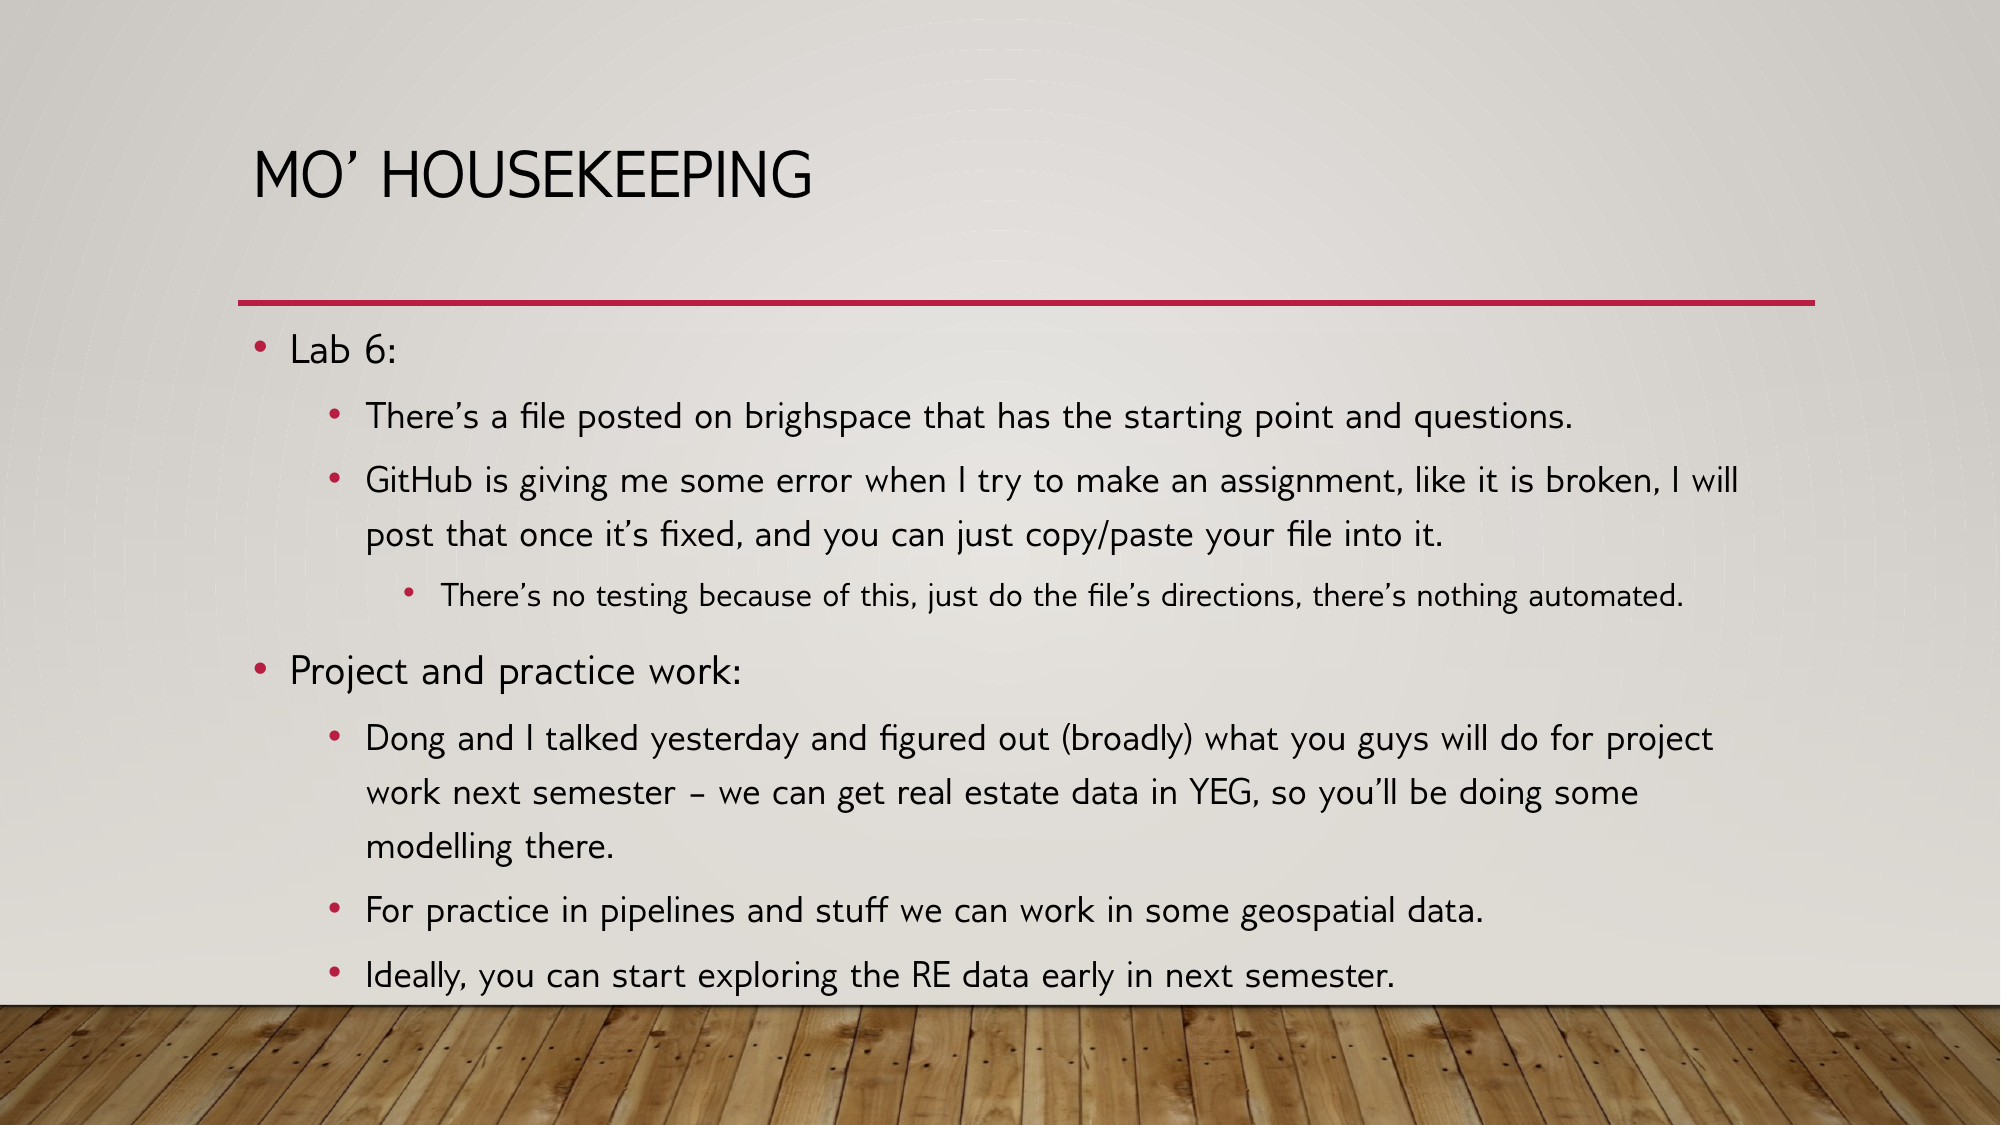

# Mo’ Housekeeping
Lab 6:
There’s a file posted on brighspace that has the starting point and questions.
GitHub is giving me some error when I try to make an assignment, like it is broken, I will post that once it’s fixed, and you can just copy/paste your file into it.
There’s no testing because of this, just do the file’s directions, there’s nothing automated.
Project and practice work:
Dong and I talked yesterday and figured out (broadly) what you guys will do for project work next semester – we can get real estate data in YEG, so you’ll be doing some modelling there.
For practice in pipelines and stuff we can work in some geospatial data.
Ideally, you can start exploring the RE data early in next semester.